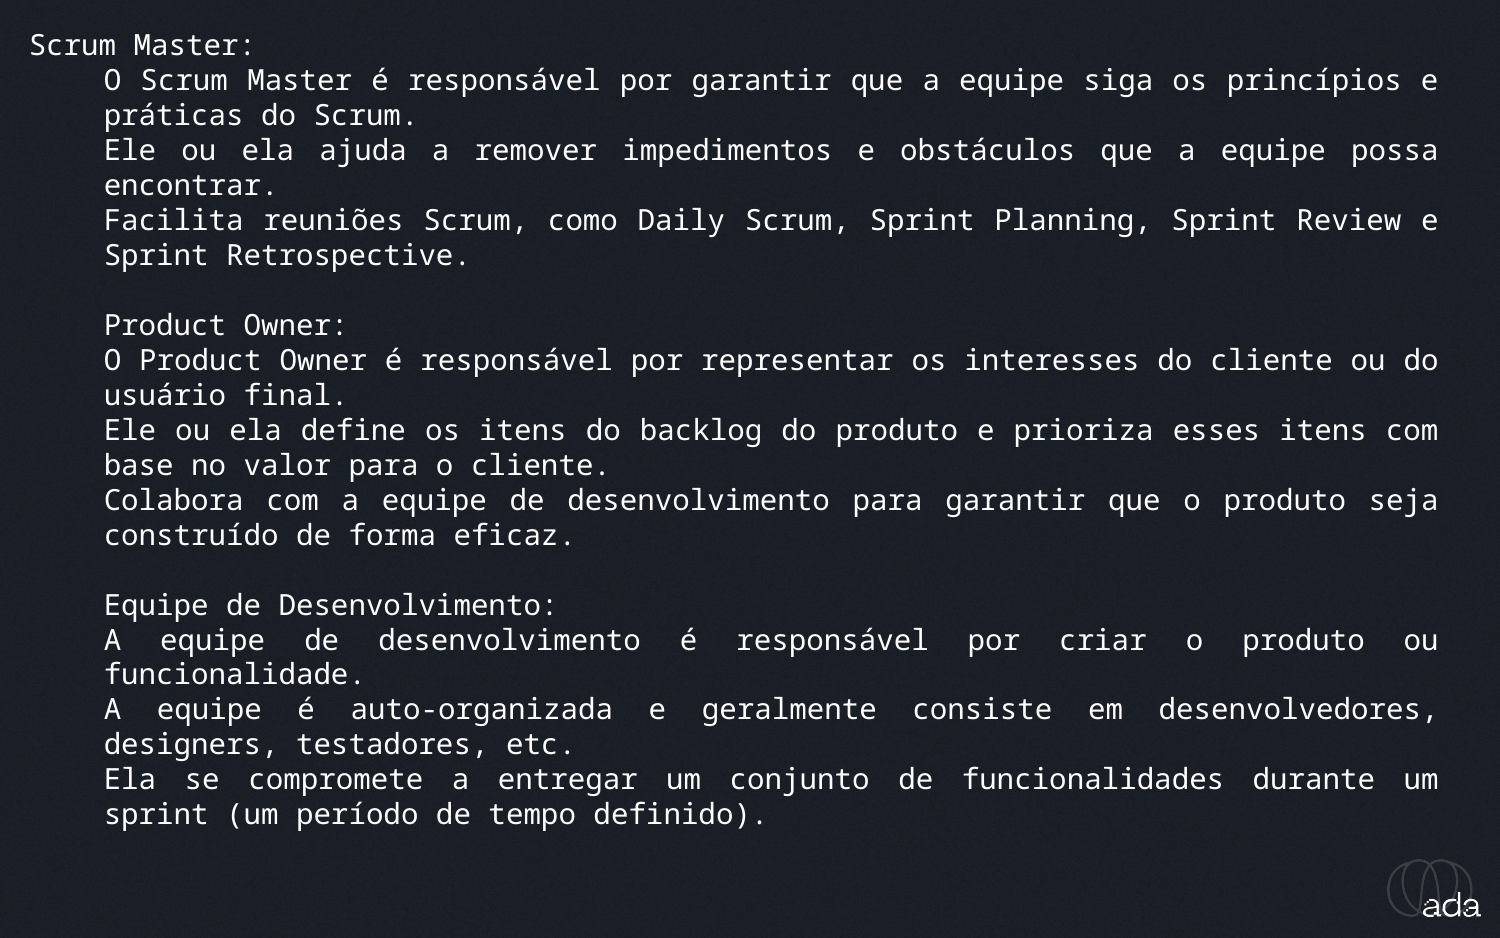

_principais papeis no scrum
Scrum Master:
O Scrum Master é responsável por garantir que a equipe siga os princípios e práticas do Scrum.
Ele ou ela ajuda a remover impedimentos e obstáculos que a equipe possa encontrar.
Facilita reuniões Scrum, como Daily Scrum, Sprint Planning, Sprint Review e Sprint Retrospective.

Product Owner:
O Product Owner é responsável por representar os interesses do cliente ou do usuário final.
Ele ou ela define os itens do backlog do produto e prioriza esses itens com base no valor para o cliente.
Colabora com a equipe de desenvolvimento para garantir que o produto seja construído de forma eficaz.

Equipe de Desenvolvimento:
A equipe de desenvolvimento é responsável por criar o produto ou funcionalidade.
A equipe é auto-organizada e geralmente consiste em desenvolvedores, designers, testadores, etc.
Ela se compromete a entregar um conjunto de funcionalidades durante um sprint (um período de tempo definido).